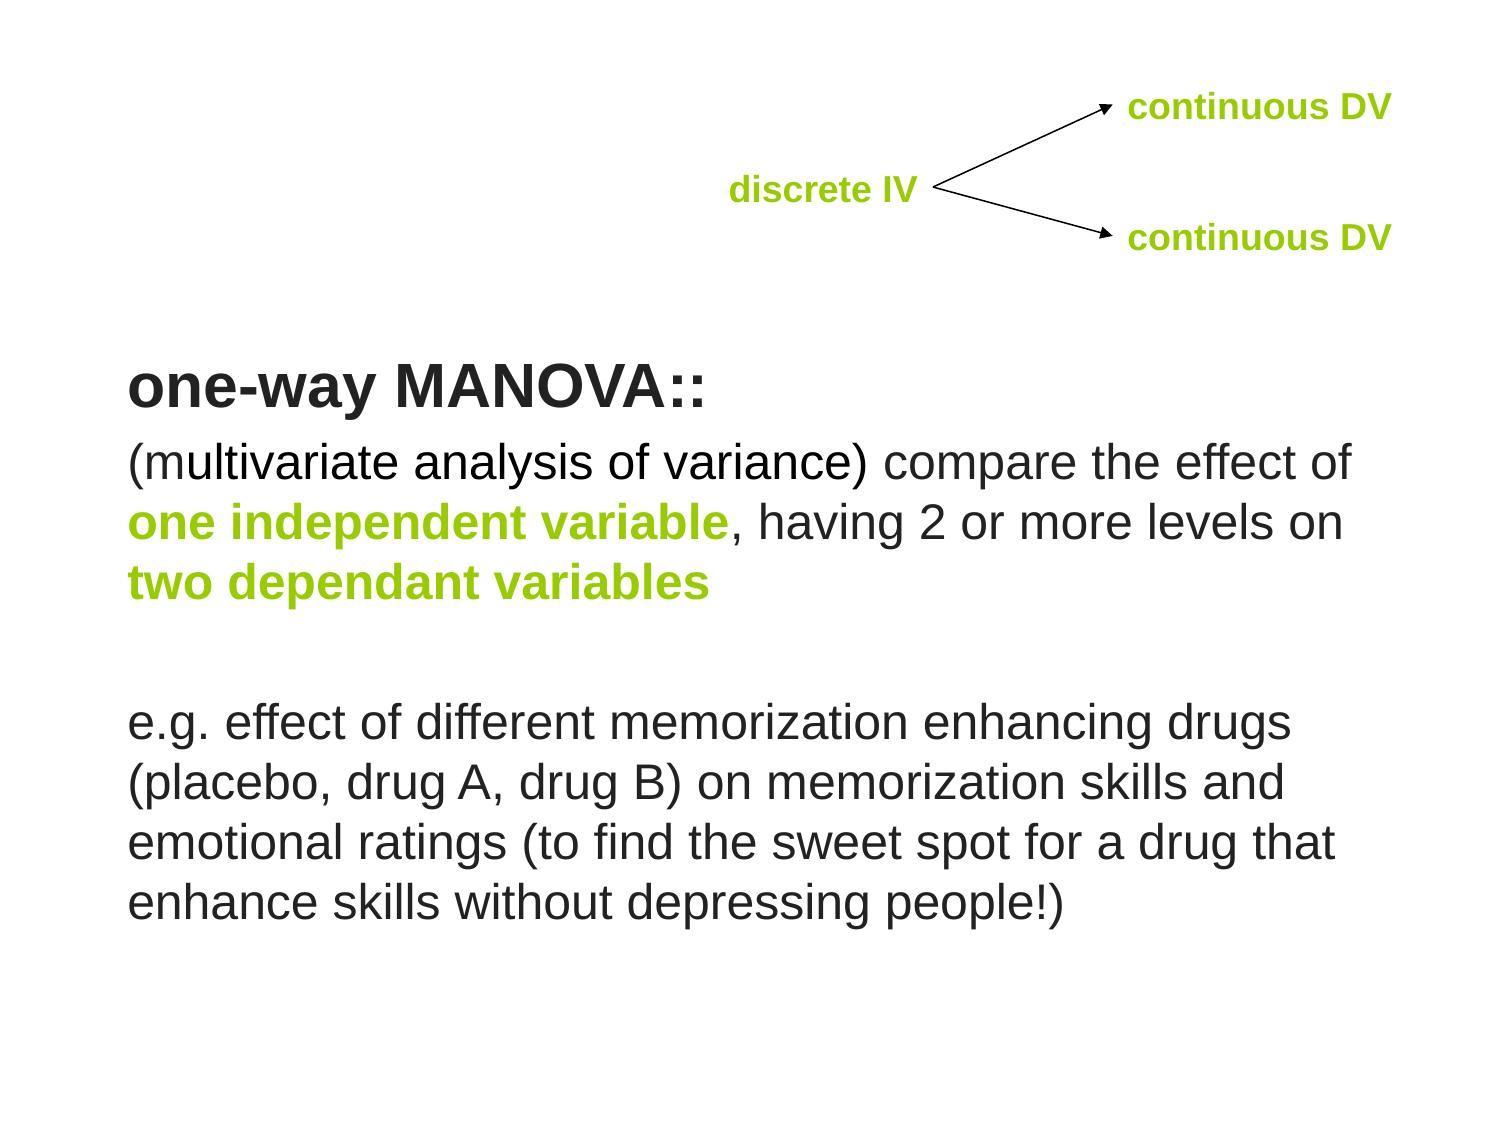

continuous DV
discrete IV
continuous DV
one-way MANOVA::
(multivariate analysis of variance) compare the effect of one independent variable, having 2 or more levels on two dependant variables

e.g. effect of different memorization enhancing drugs (placebo, drug A, drug B) on memorization skills and emotional ratings (to find the sweet spot for a drug that enhance skills without depressing people!)